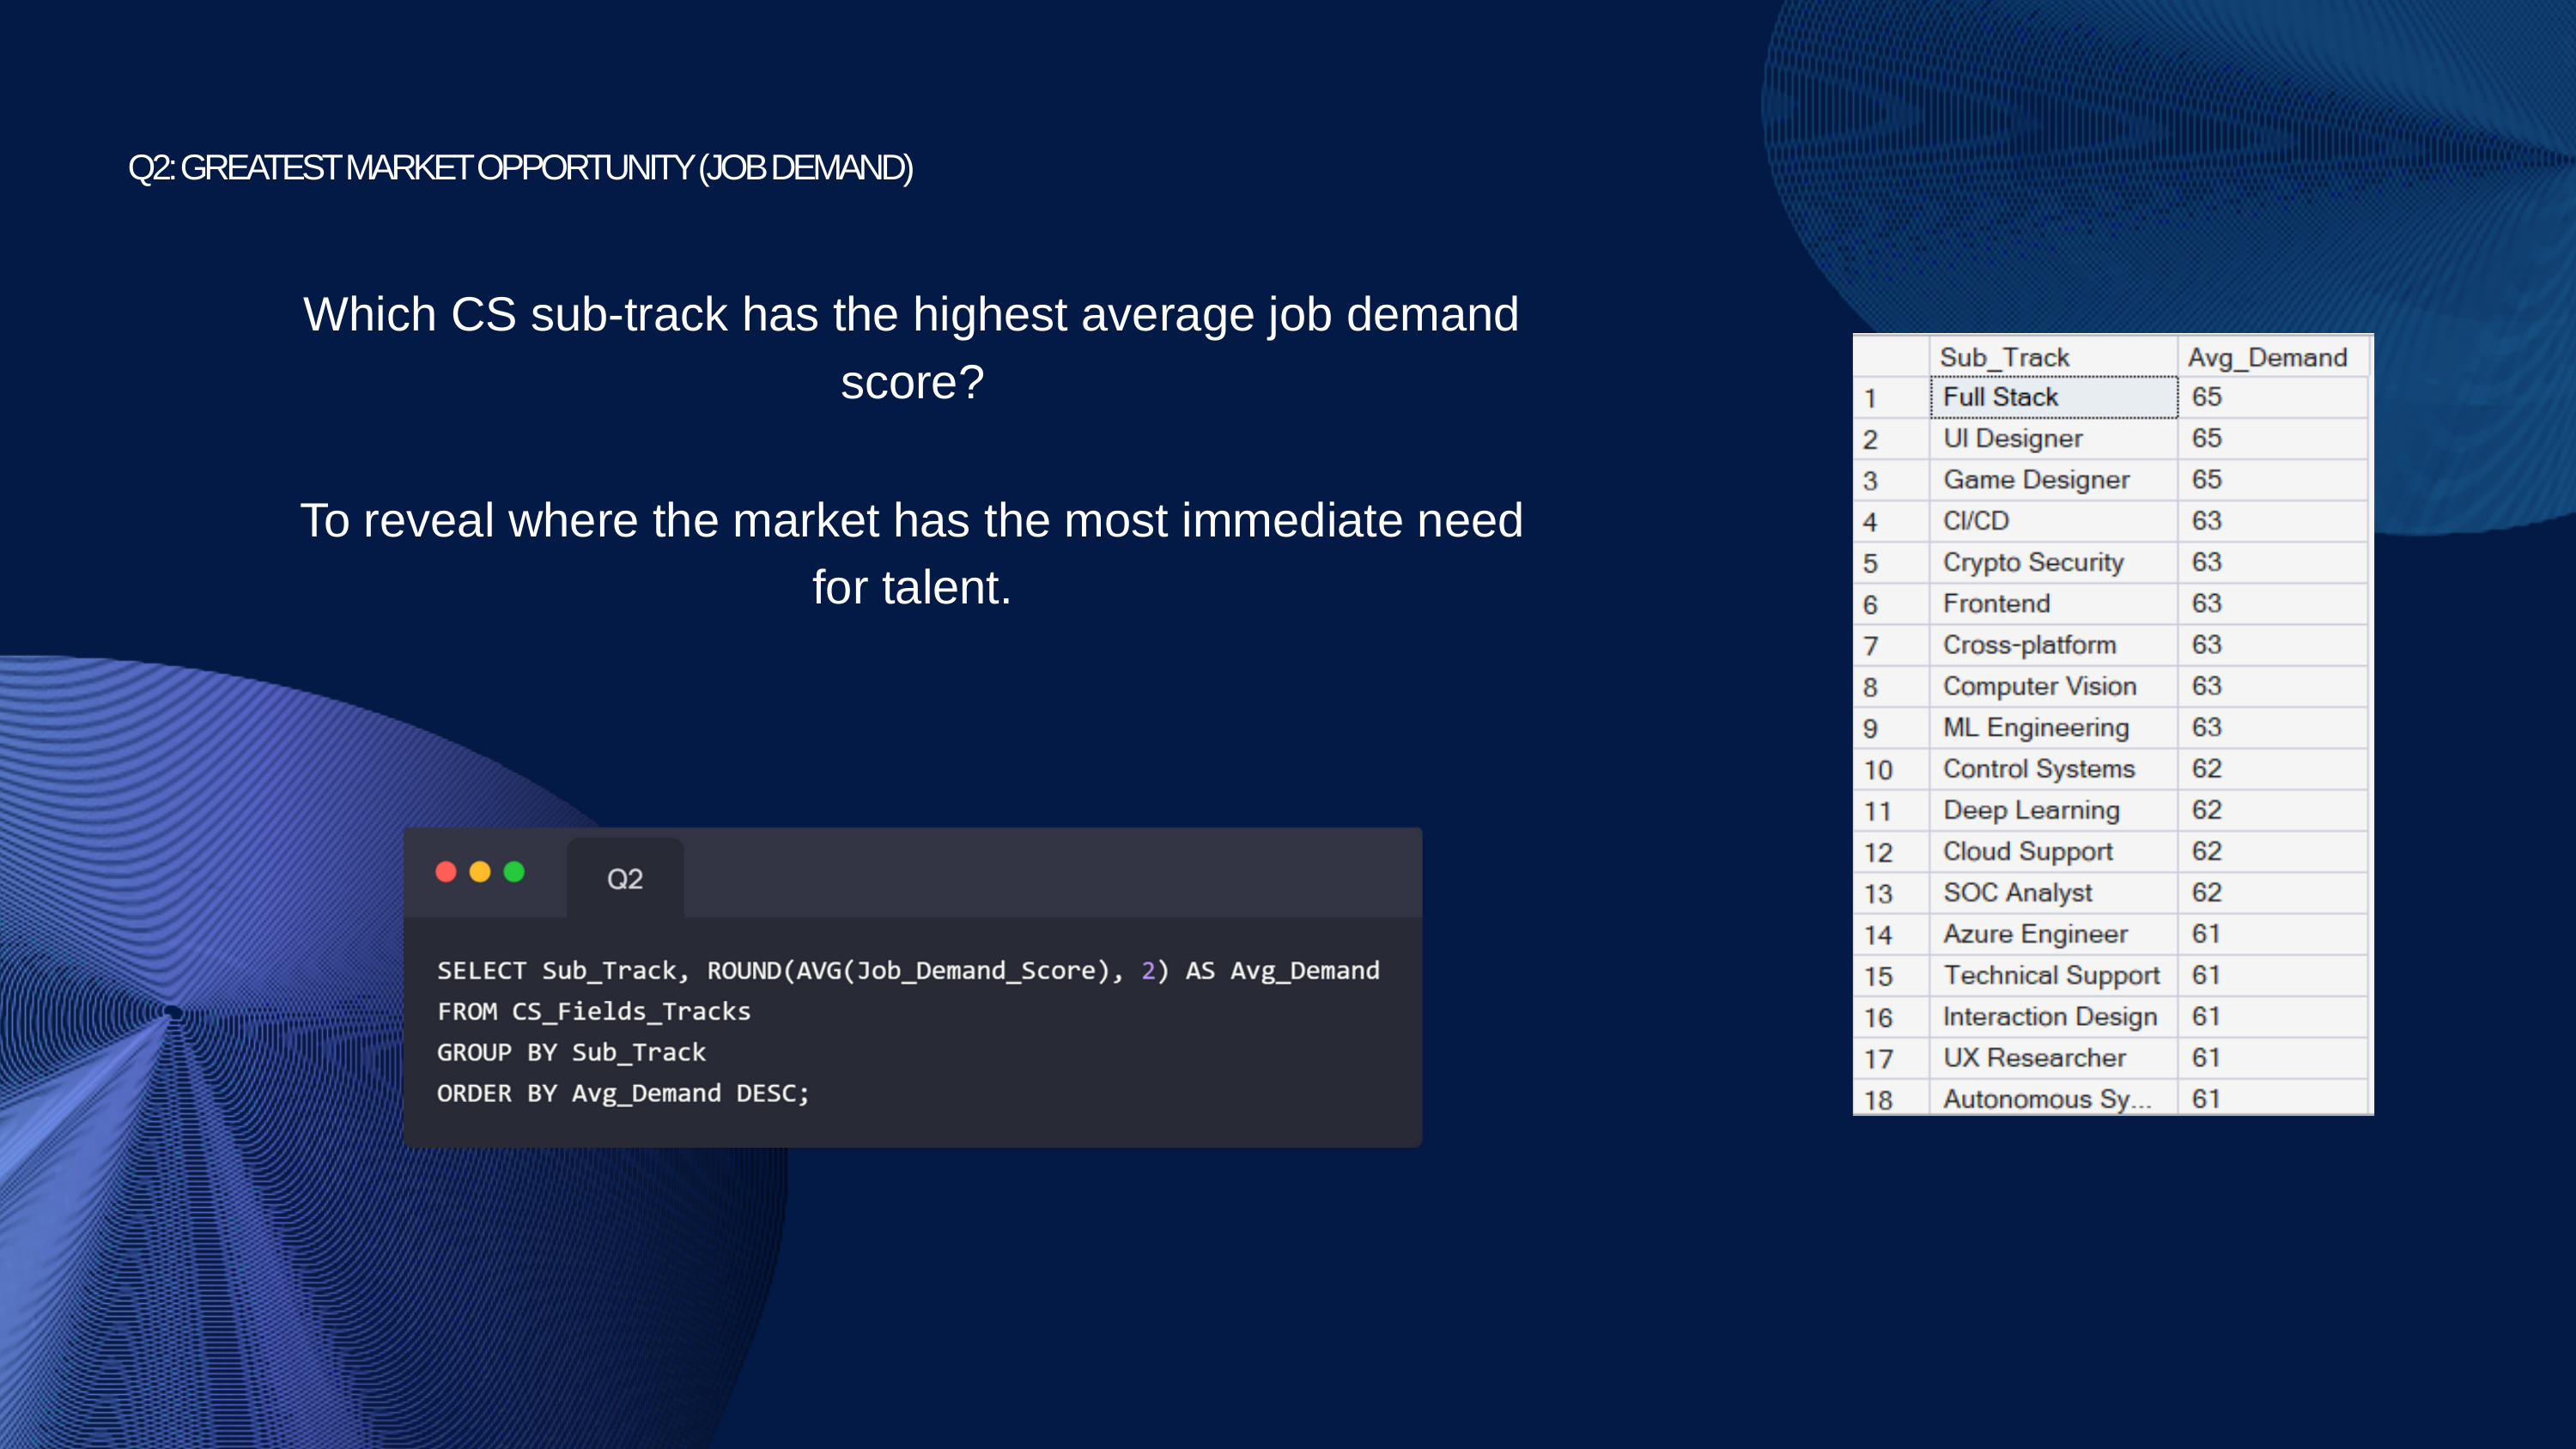

Q2: GREATEST MARKET OPPORTUNITY (JOB DEMAND)
Which CS sub-track has the highest average job demand score?

To reveal where the market has the most immediate need for talent.